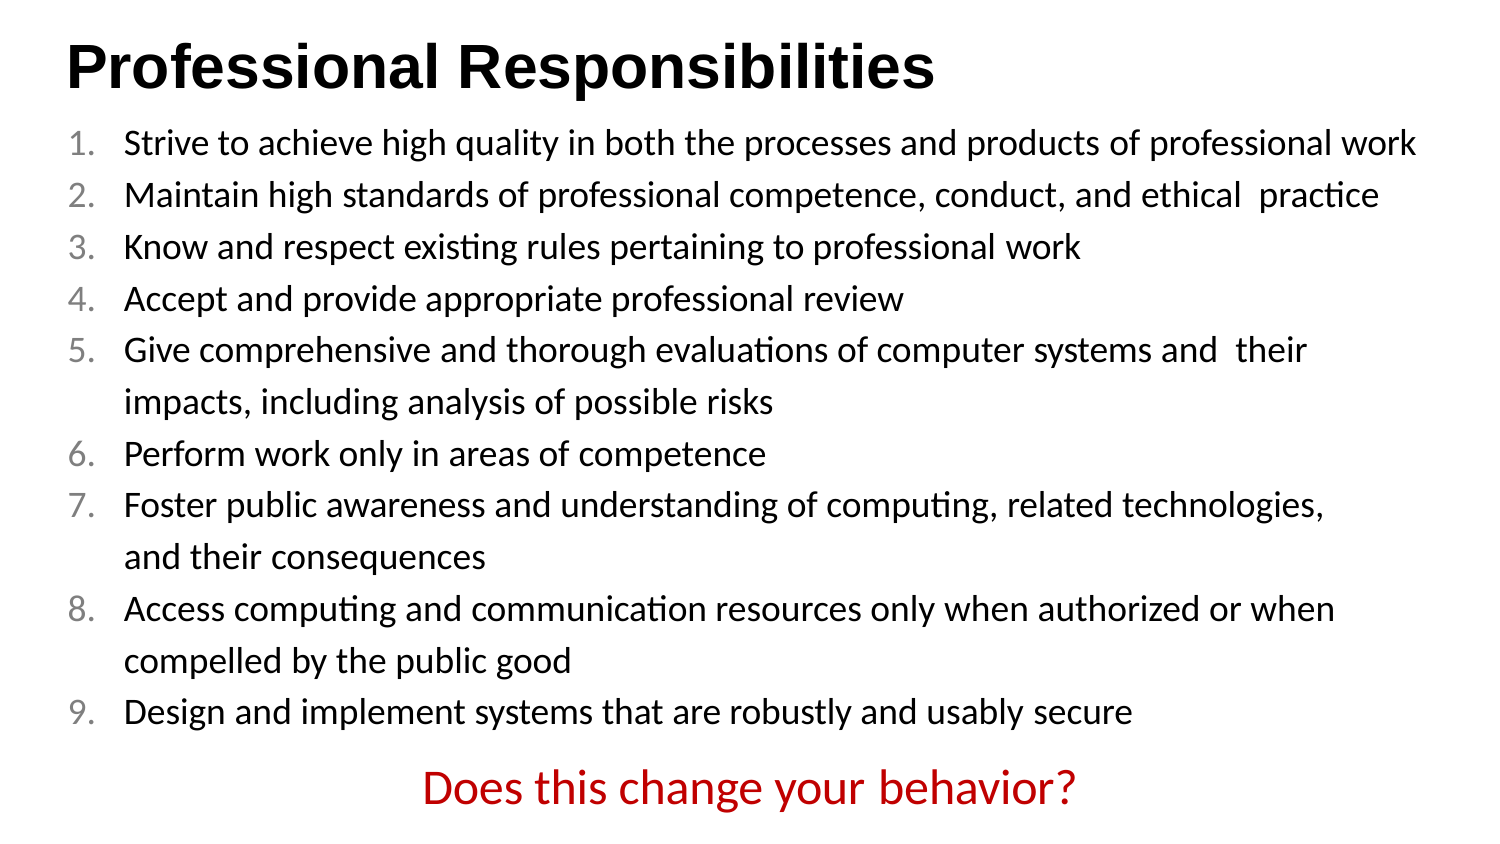

# Professional Responsibilities
Strive to achieve high quality in both the processes and products of professional work
Maintain high standards of professional competence, conduct, and ethical  practice
Know and respect existing rules pertaining to professional work
Accept and provide appropriate professional review
Give comprehensive and thorough evaluations of computer systems and  their impacts, including analysis of possible risks
Perform work only in areas of competence
Foster public awareness and understanding of computing, related technologies, and their consequences
Access computing and communication resources only when authorized or when compelled by the public good
Design and implement systems that are robustly and usably secure
Does this change your behavior?